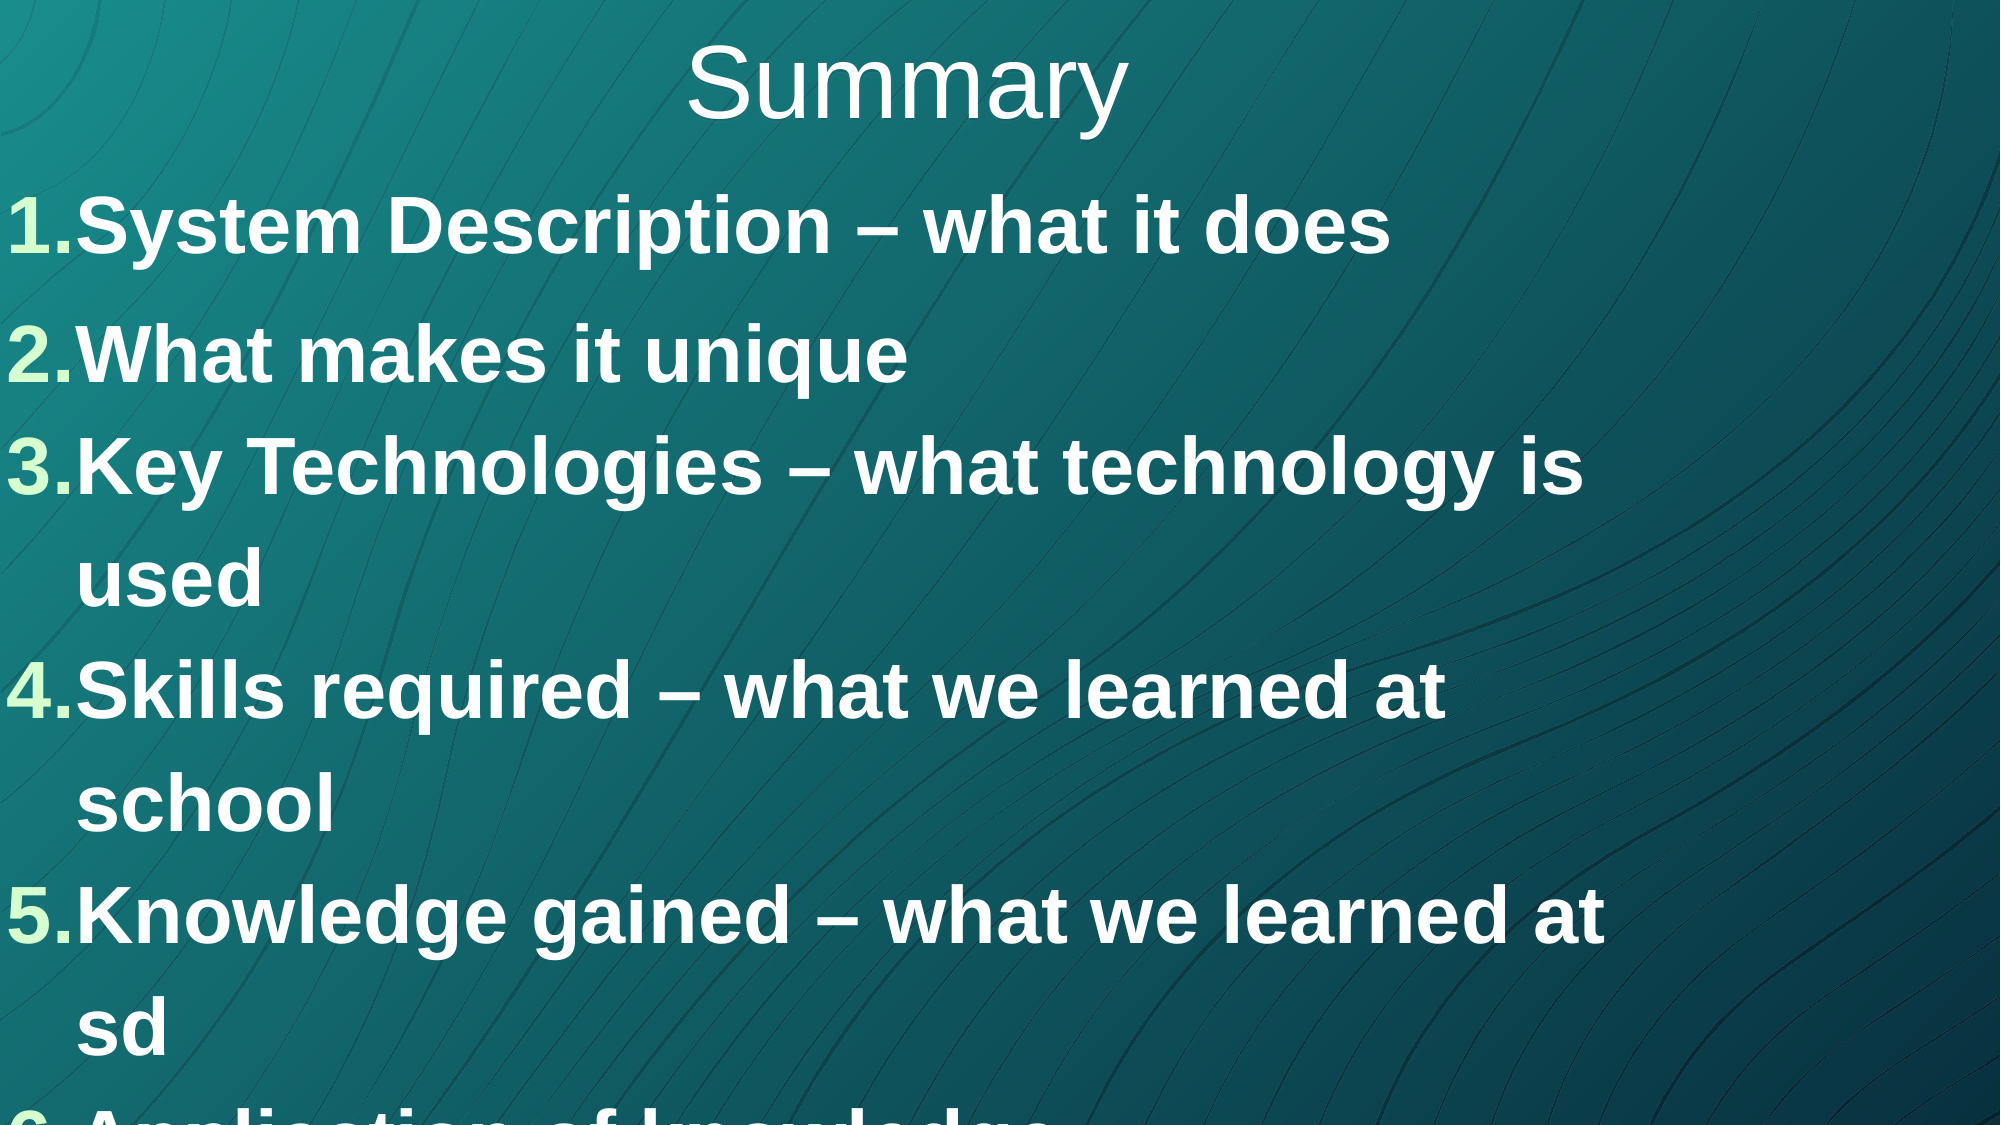

Summary
System Description – what it does
What makes it unique
Key Technologies – what technology is used
Skills required – what we learned at school
Knowledge gained – what we learned at sd
Application of knowledge
Conclusion